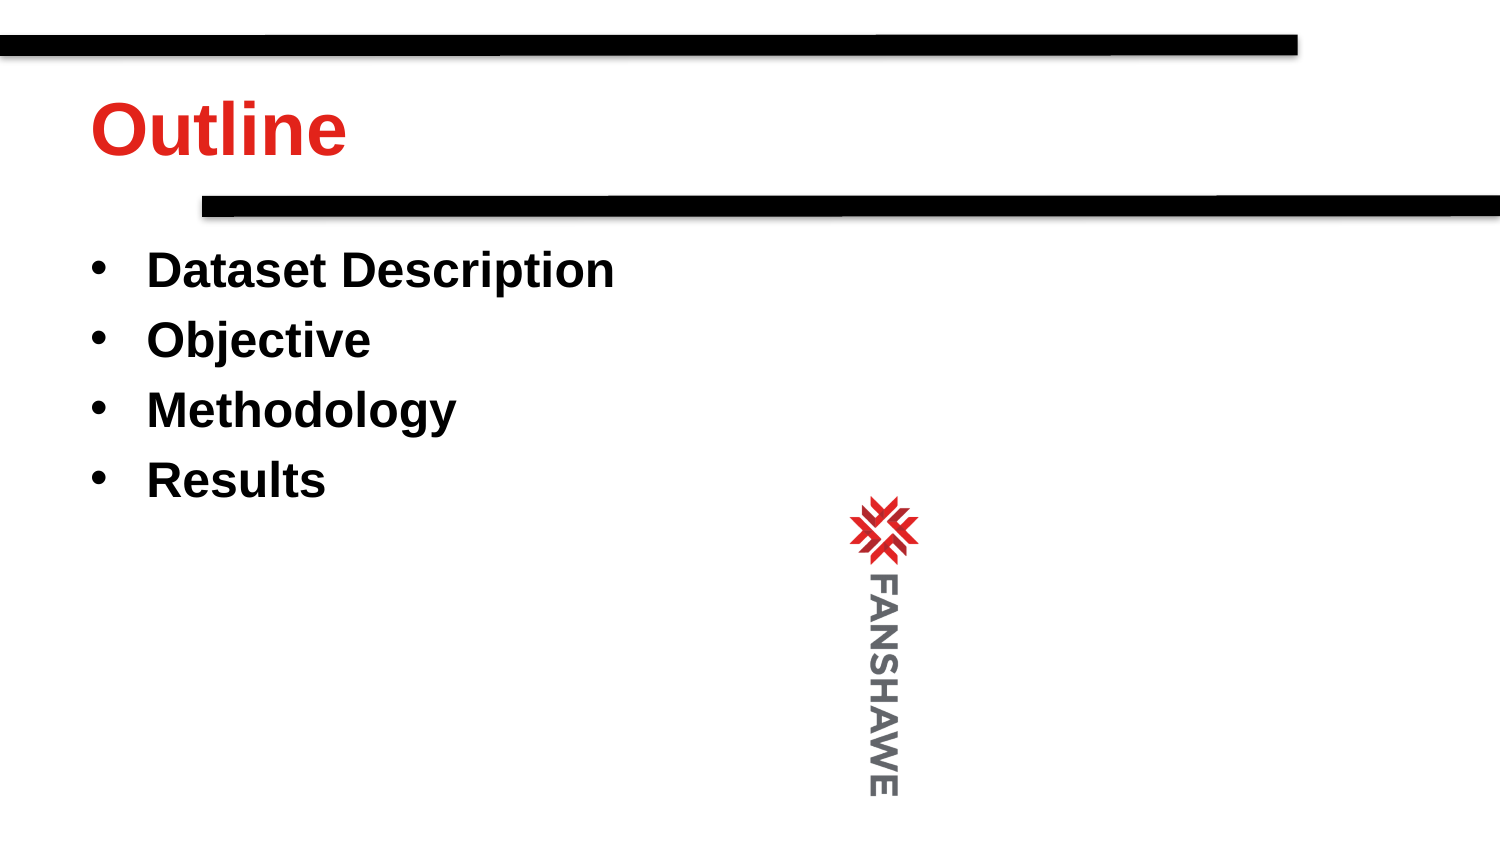

# Outline
Dataset Description
Objective
Methodology
Results